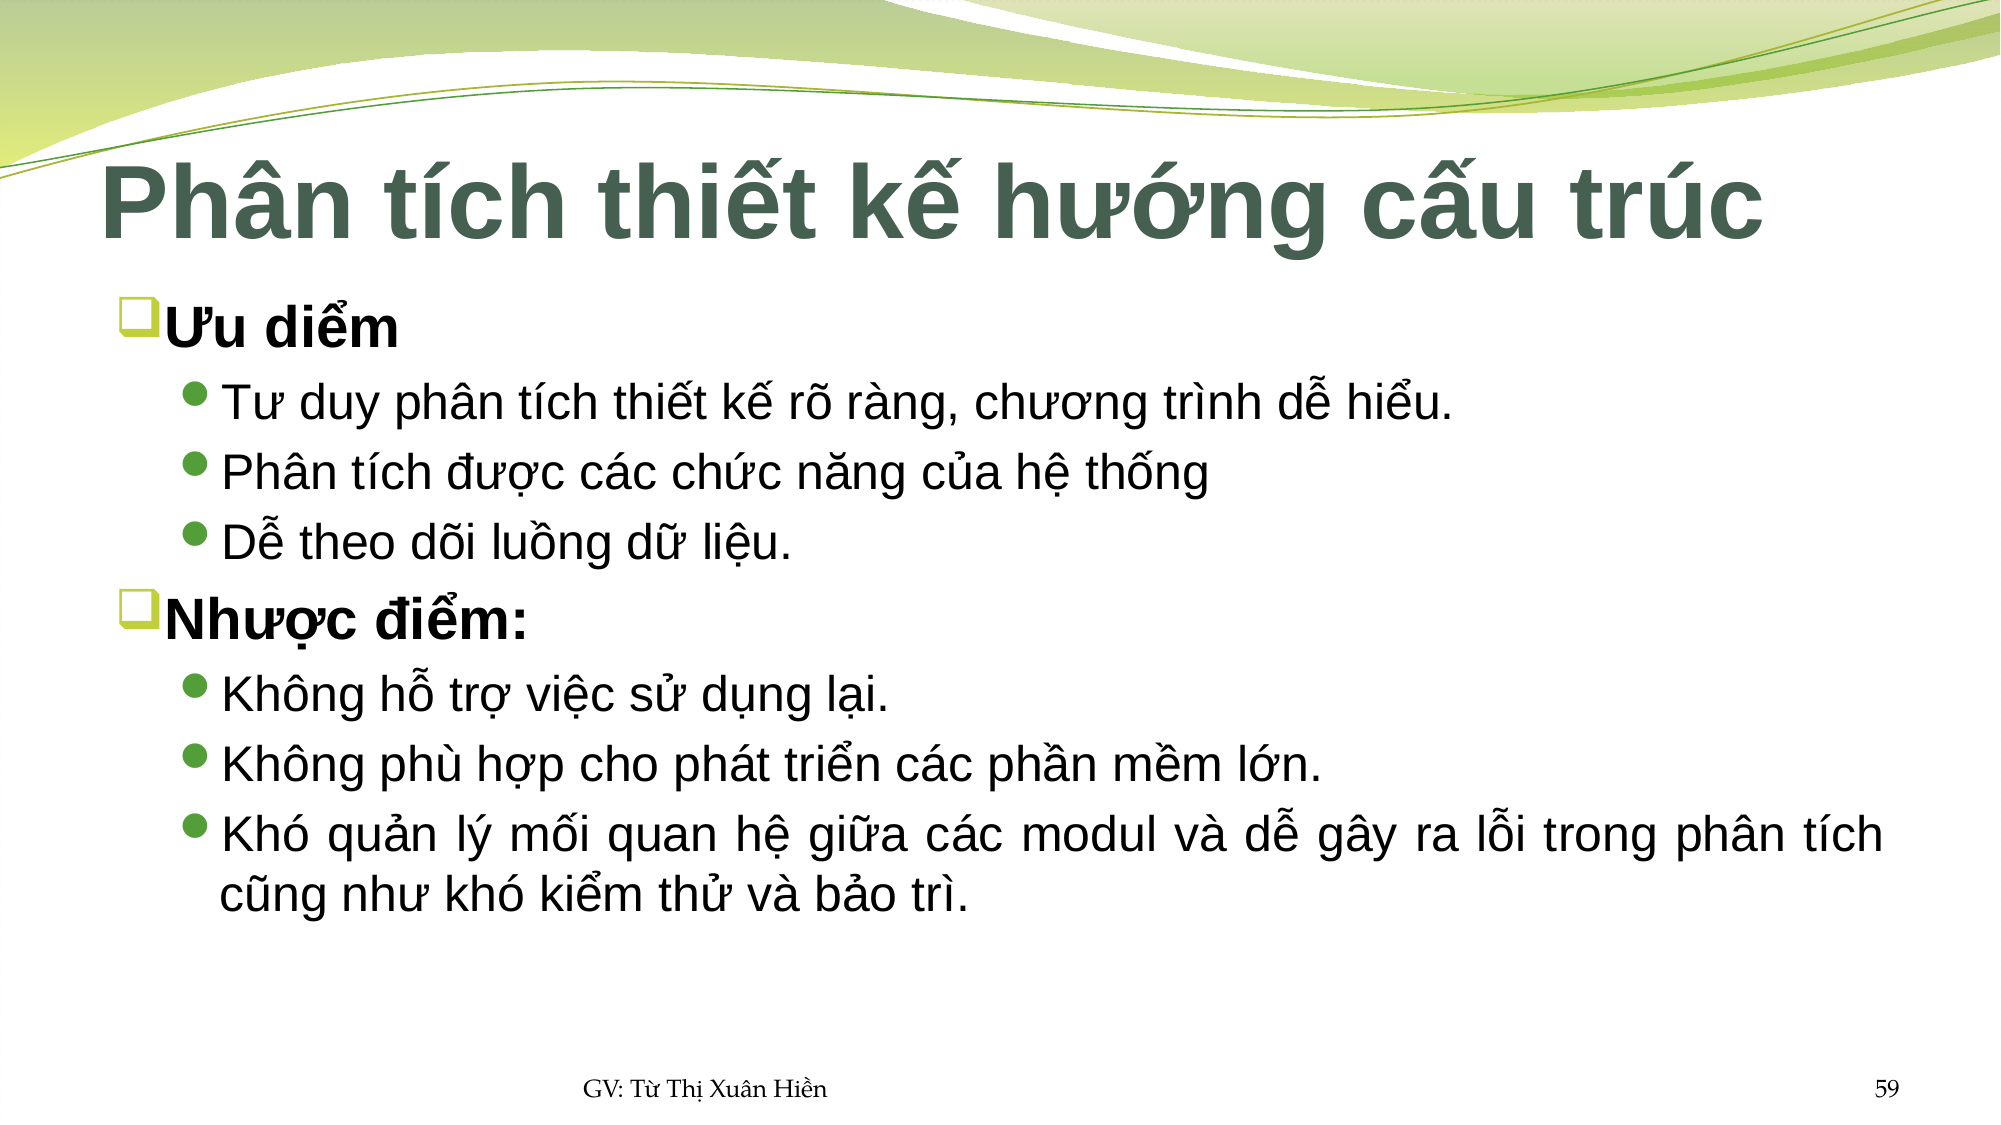

# Phân tích thiết kế hướng cấu trúc
Ưu diểm
Tư duy phân tích thiết kế rõ ràng, chương trình dễ hiểu.
Phân tích được các chức năng của hệ thống
Dễ theo dõi luồng dữ liệu.
Nhược điểm:
Không hỗ trợ việc sử dụng lại.
Không phù hợp cho phát triển các phần mềm lớn.
Khó quản lý mối quan hệ giữa các modul và dễ gây ra lỗi trong phân tích cũng như khó kiểm thử và bảo trì.

GV: Từ Thị Xuân Hiền
59